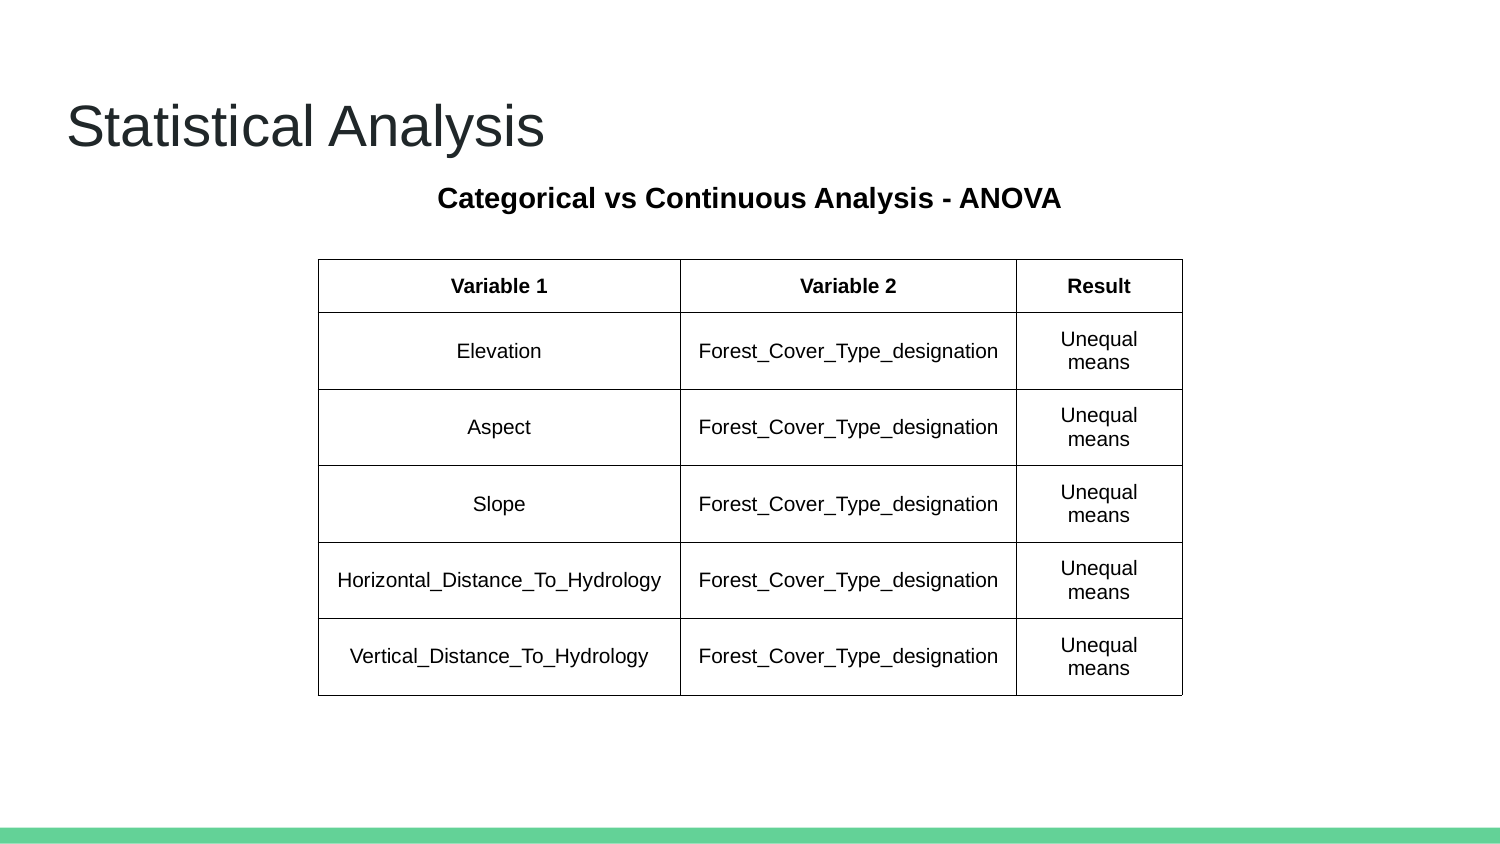

# Statistical Analysis
| Categorical vs Continuous Analysis - ANOVA |  |  |  |
| --- | --- | --- | --- |
| Variable 1 | Variable 2 | Result |
| --- | --- | --- |
| Elevation | Forest\_Cover\_Type\_designation | Unequal means |
| Aspect | Forest\_Cover\_Type\_designation | Unequal means |
| Slope | Forest\_Cover\_Type\_designation | Unequal means |
| Horizontal\_Distance\_To\_Hydrology | Forest\_Cover\_Type\_designation | Unequal means |
| Vertical\_Distance\_To\_Hydrology | Forest\_Cover\_Type\_designation | Unequal means |